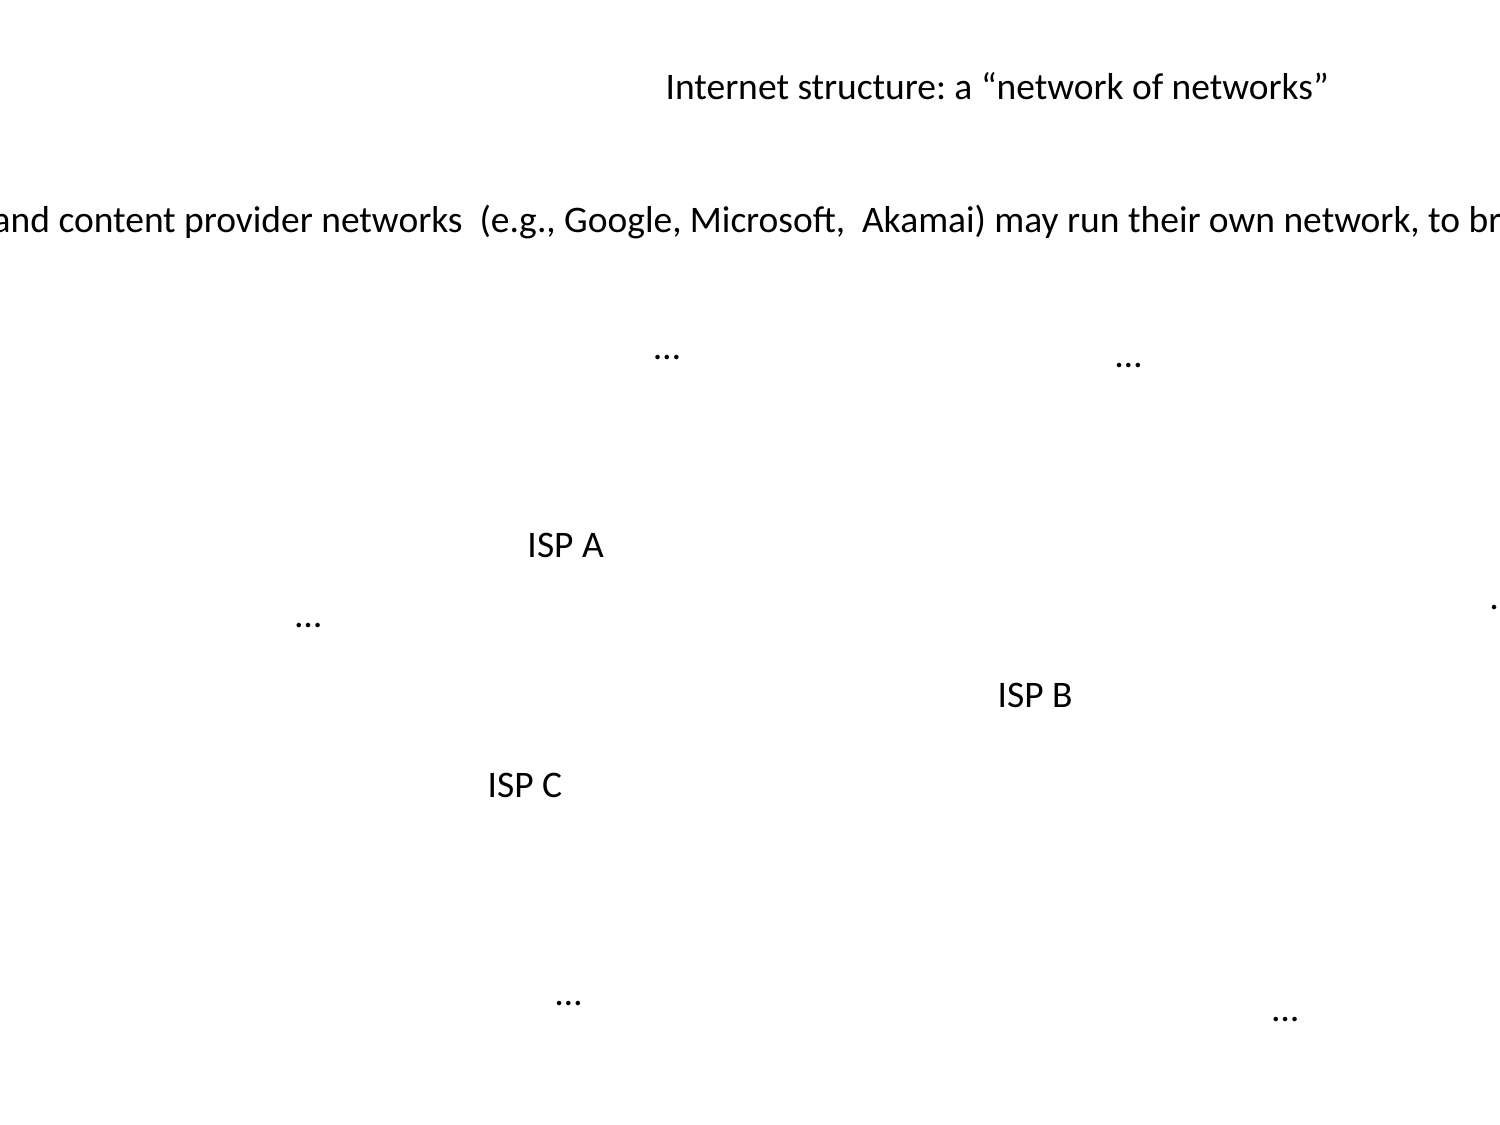

Internet structure: a “network of networks”
… and content provider networks  (e.g., Google, Microsoft,  Akamai) may run their own network, to bring services, content close to end users
…
…

ISP A
…
…

ISP B

ISP C
…
…